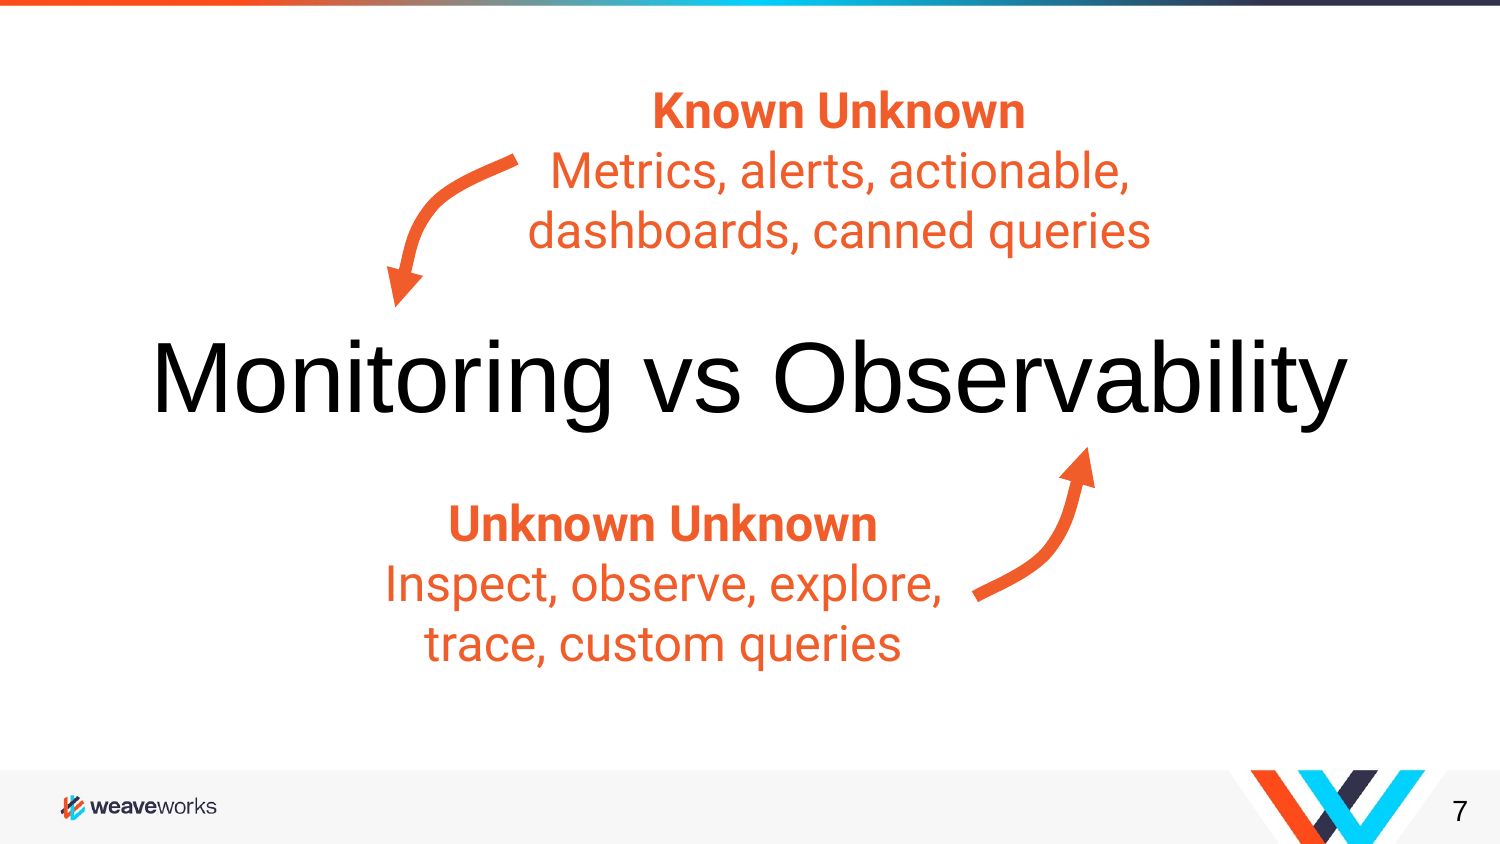

Known Unknown
Metrics, alerts, actionable, dashboards, canned queries

Monitoring vs Observability

Unknown Unknown
Inspect, observe, explore, trace, custom queries
7